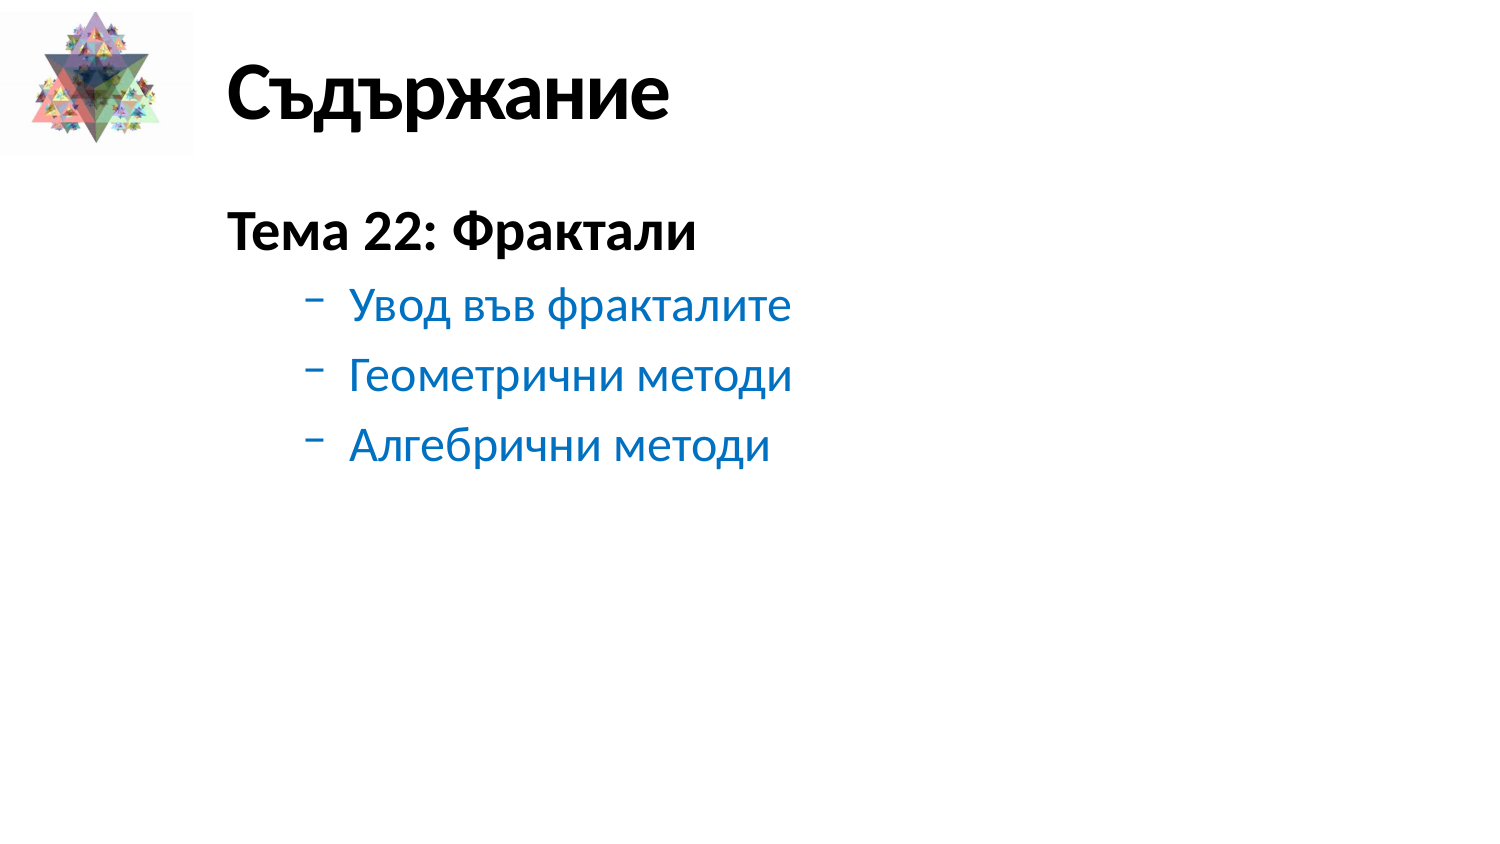

# Съдържание
Тема 22: Фрактали
Увод във фракталите
Геометрични методи
Алгебрични методи